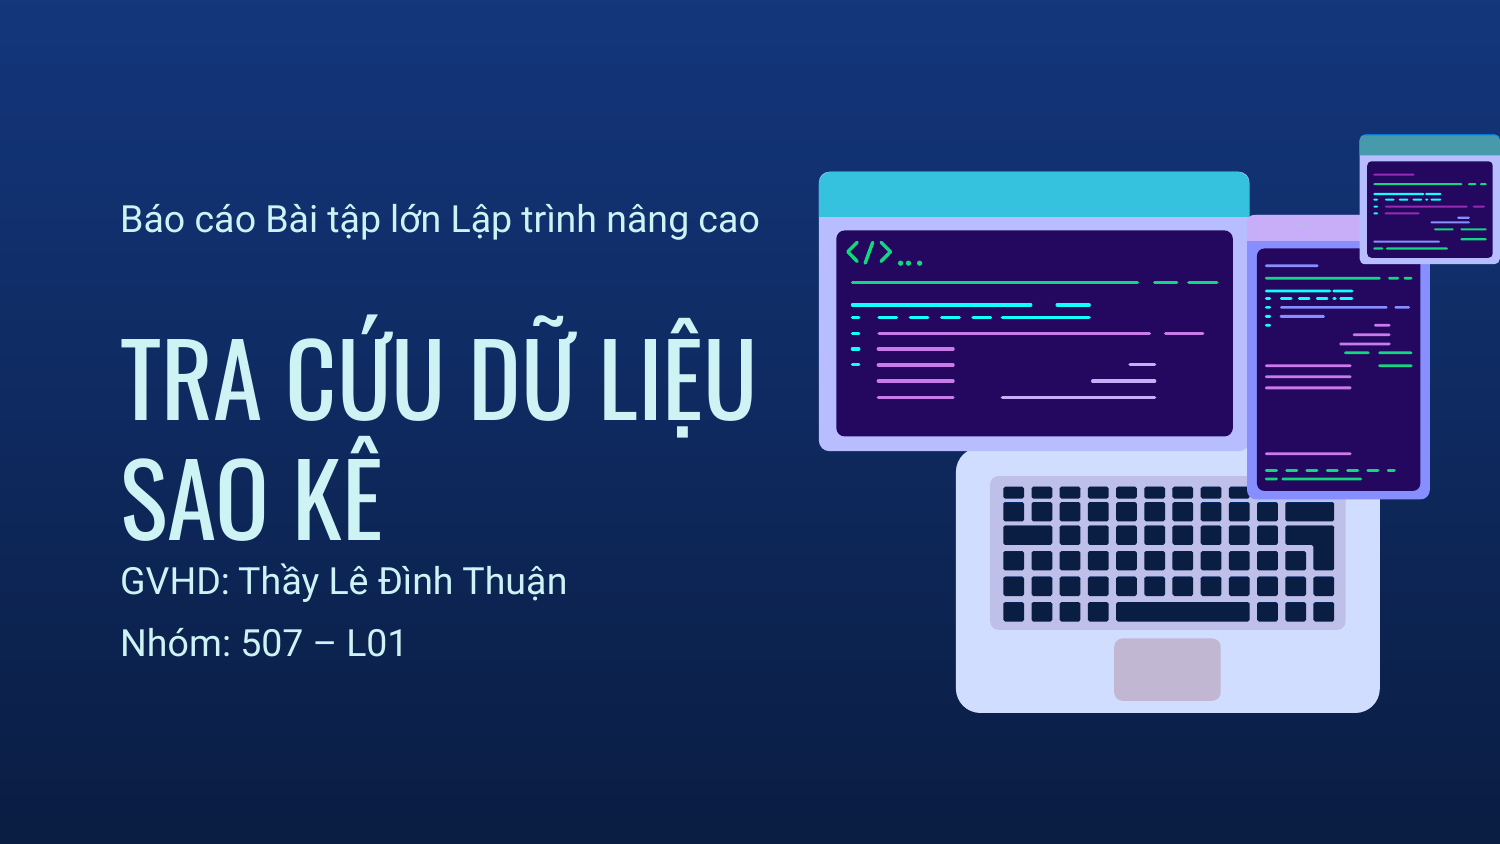

# TRA CỨU DỮ LIỆU SAO KÊ
Báo cáo Bài tập lớn Lập trình nâng cao

GVHD: Thầy Lê Đình Thuận

Nhóm: 507 – L01